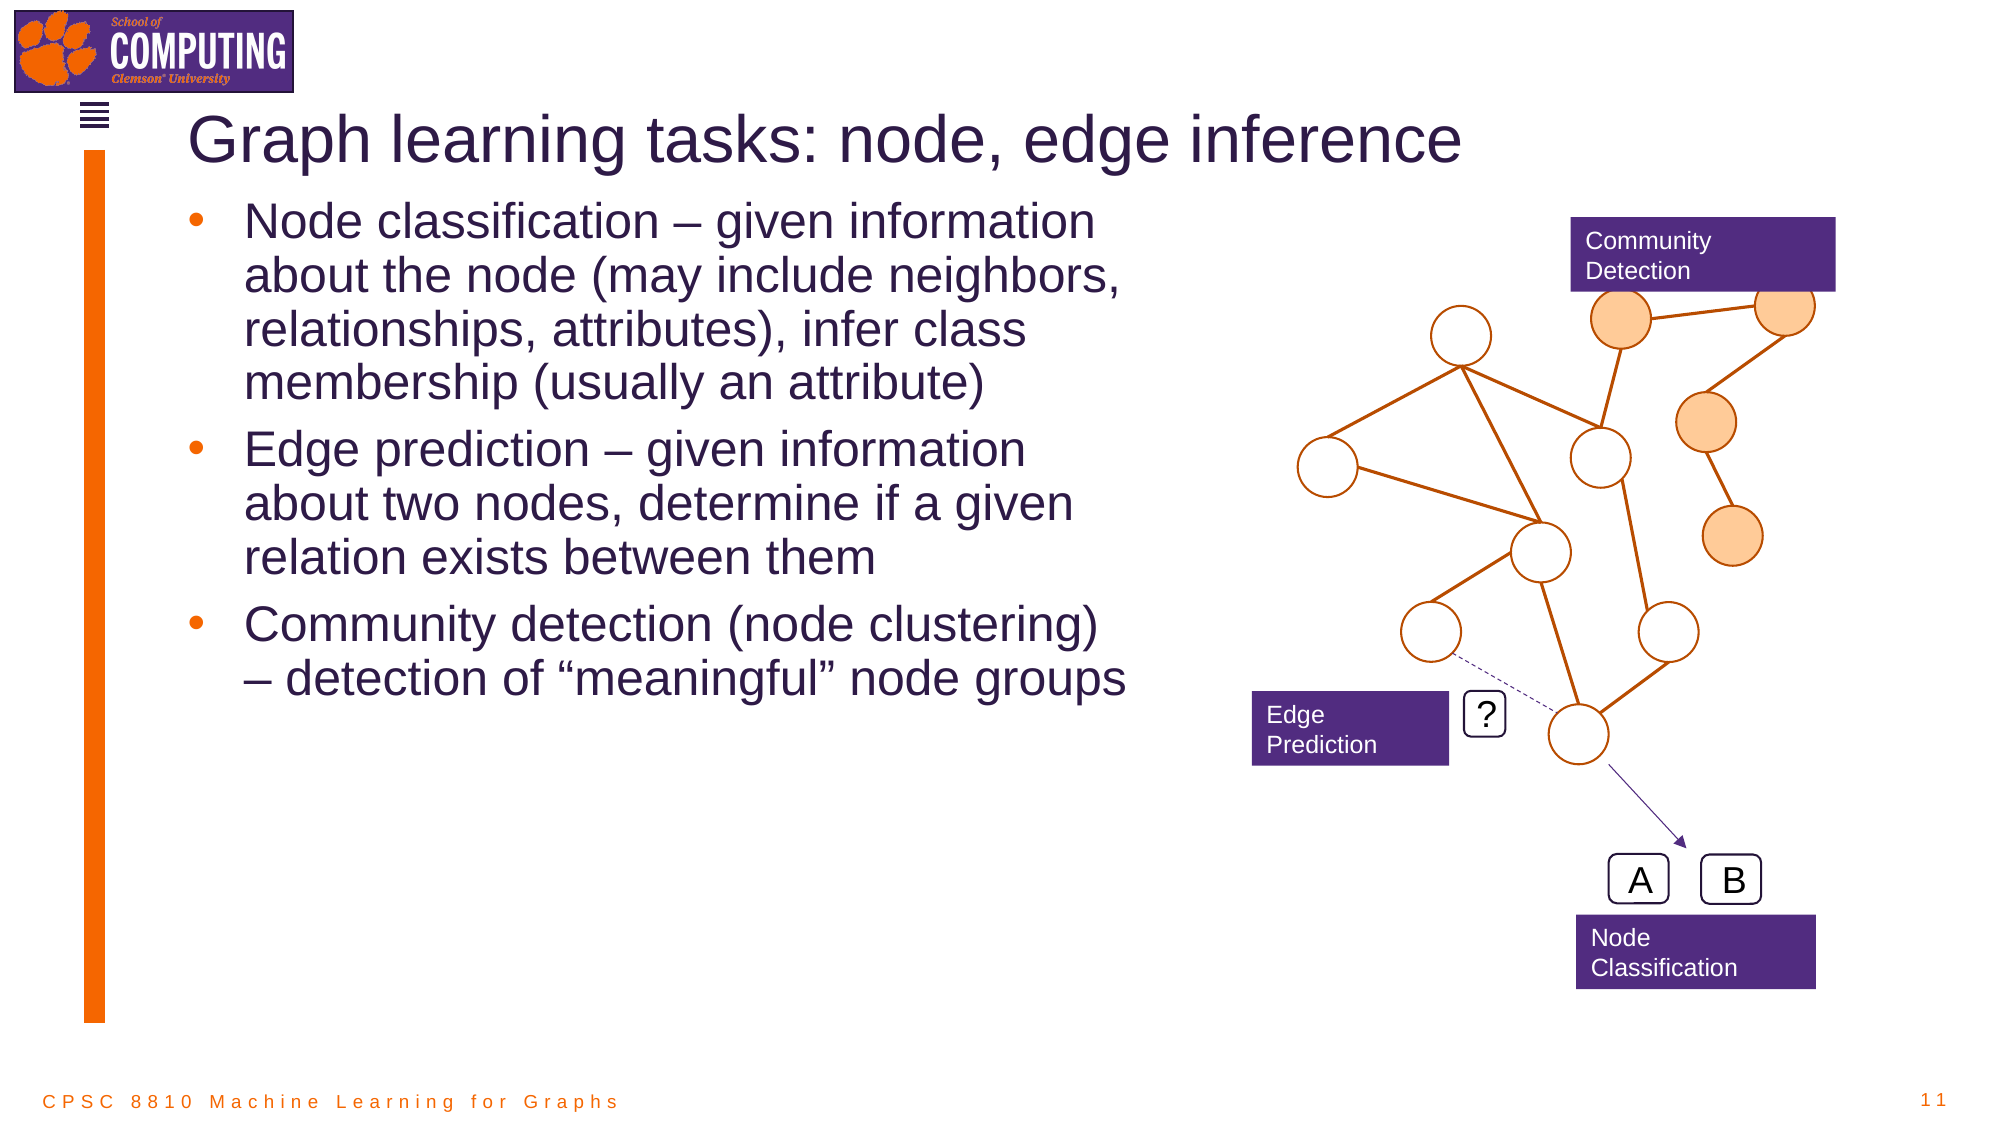

# Graph learning tasks: node, edge inference
Node classification – given information about the node (may include neighbors, relationships, attributes), infer class membership (usually an attribute)
Edge prediction – given information about two nodes, determine if a given relation exists between them
Community detection (node clustering) – detection of “meaningful” node groups

Community Detection

?

Edge Prediction
A
B

Node Classification